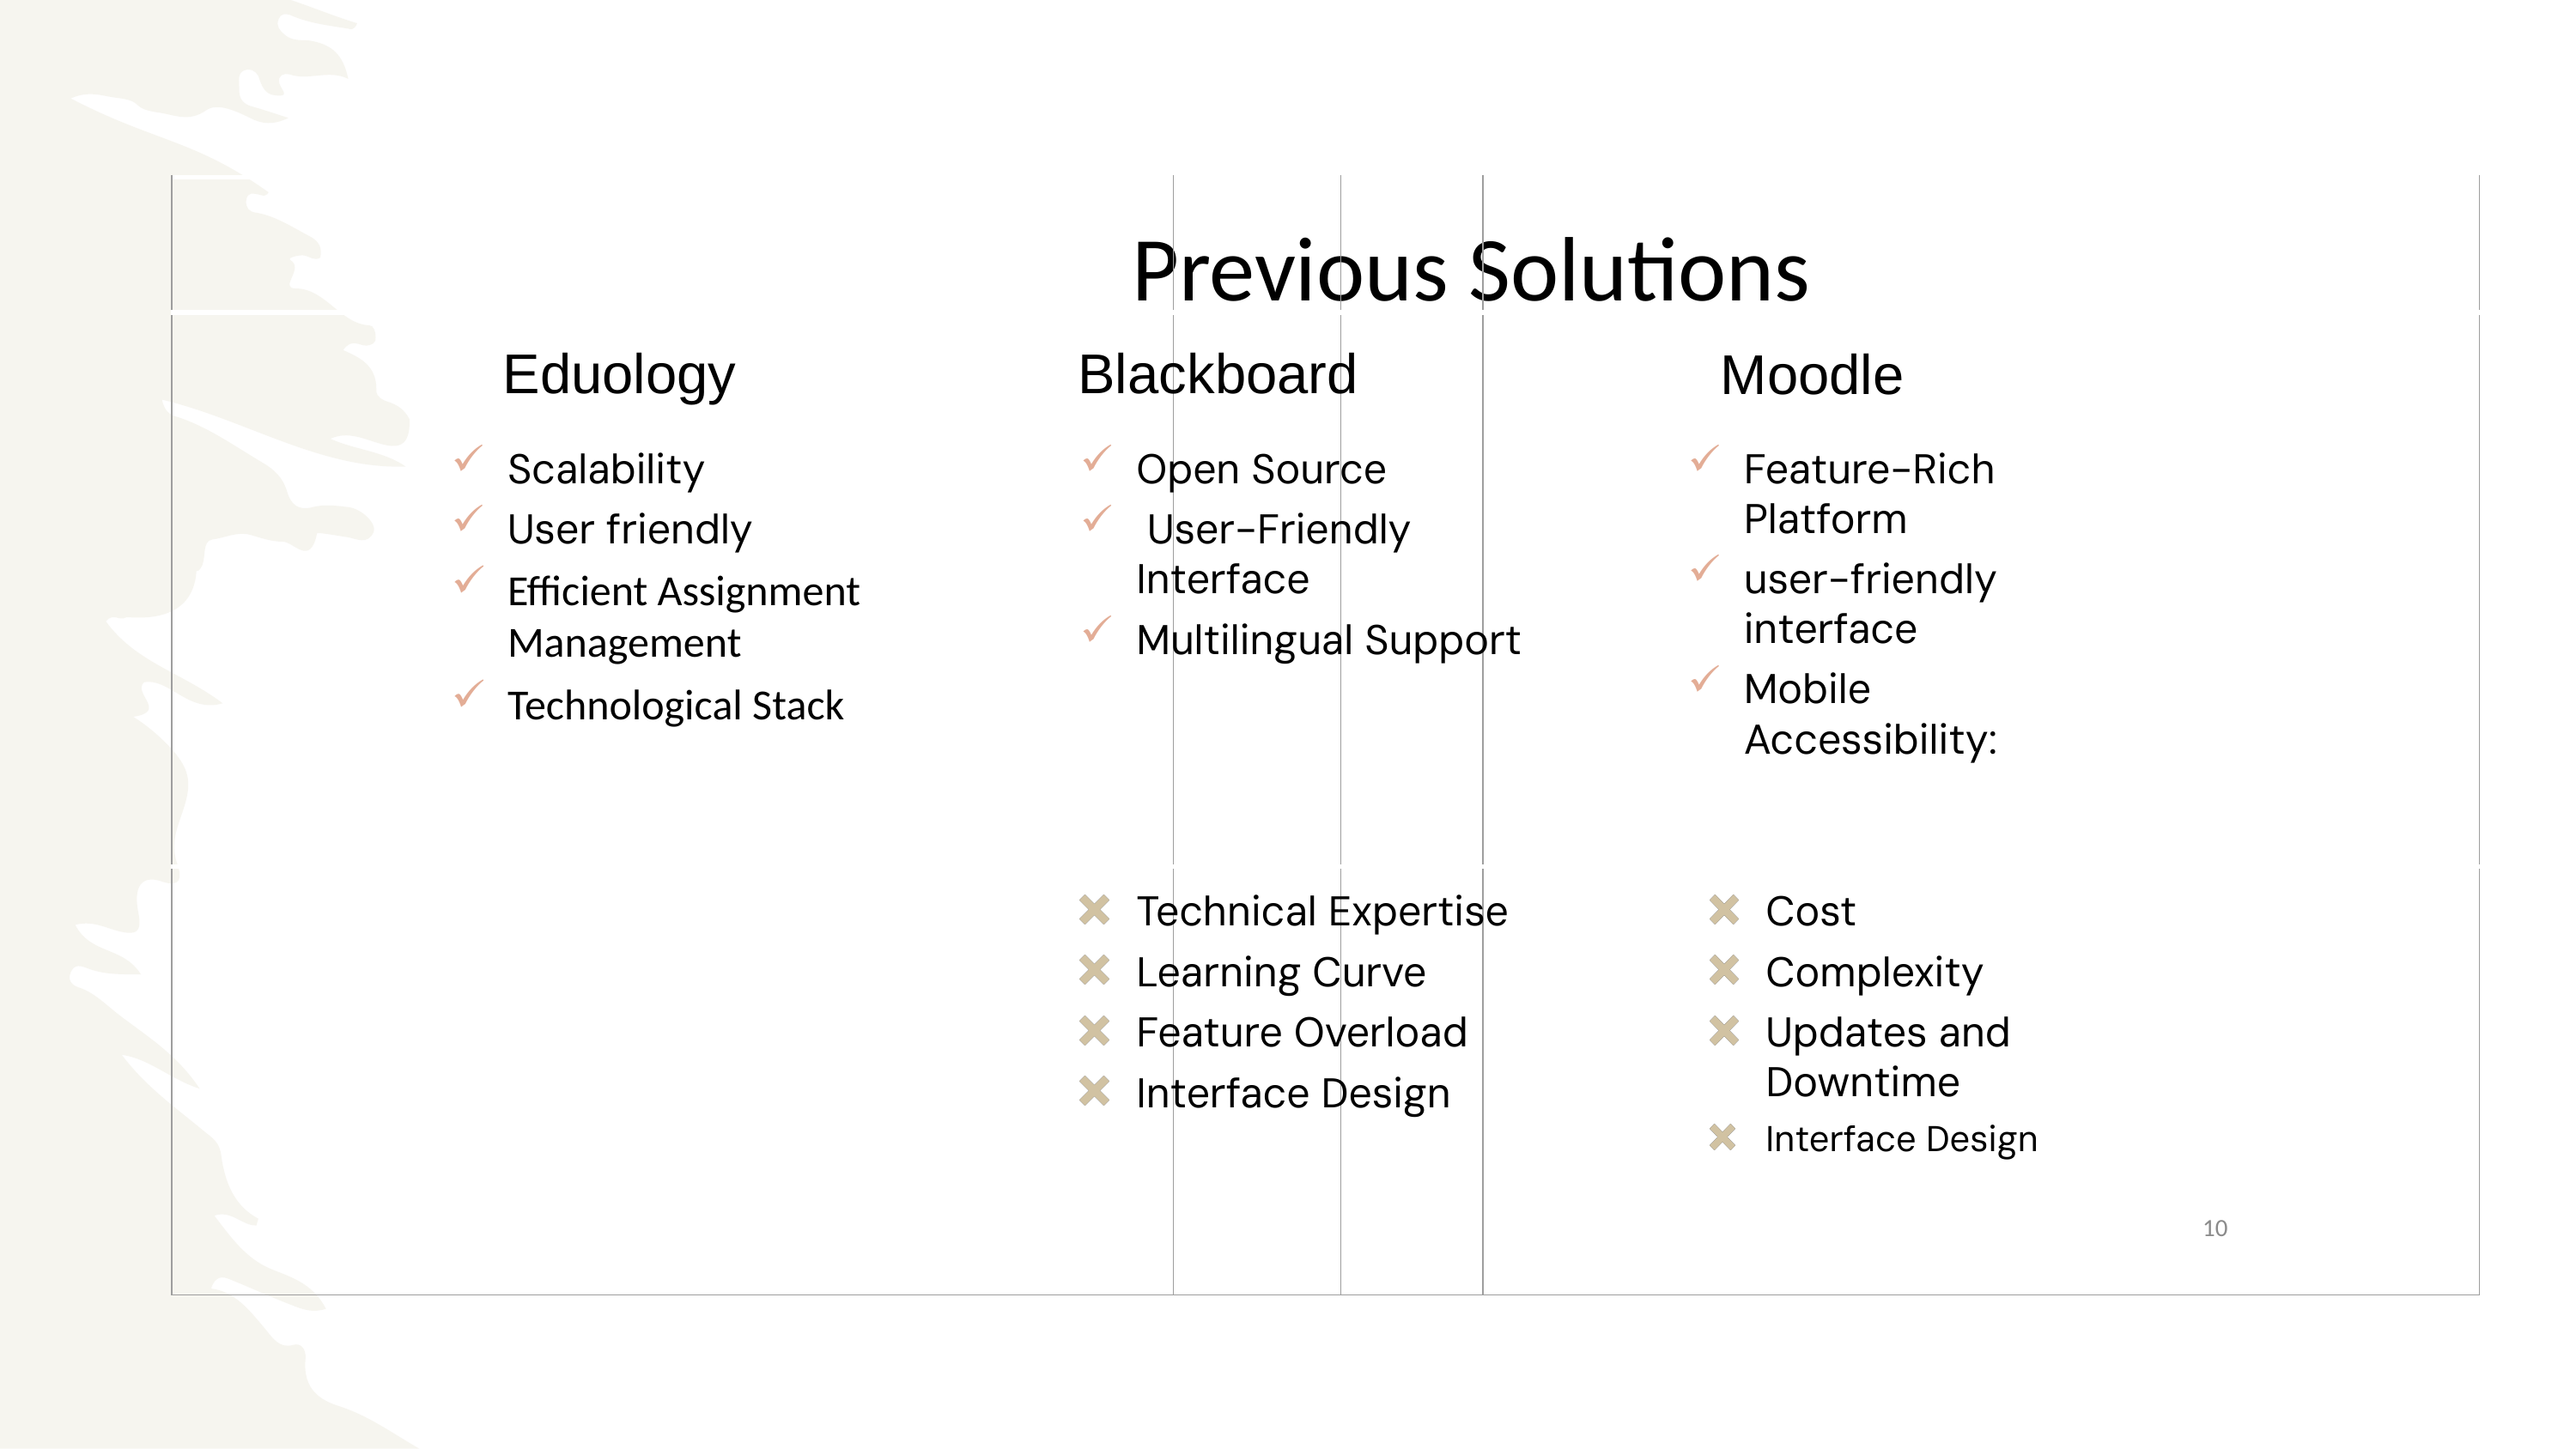

|  |  |  |  |
| --- | --- | --- | --- |
|  |  |  |  |
|  |  |  |  |
Previous Solutions
Blackboard
Eduology
Moodle
Scalability
User friendly
Efficient Assignment Management
Technological Stack
Open Source
 User-Friendly Interface
Multilingual Support

Feature-Rich Platform
user-friendly interface
Mobile Accessibility:

Cost
Complexity
Updates and Downtime
Interface Design
Technical Expertise
Learning Curve
Feature Overload
Interface Design
10